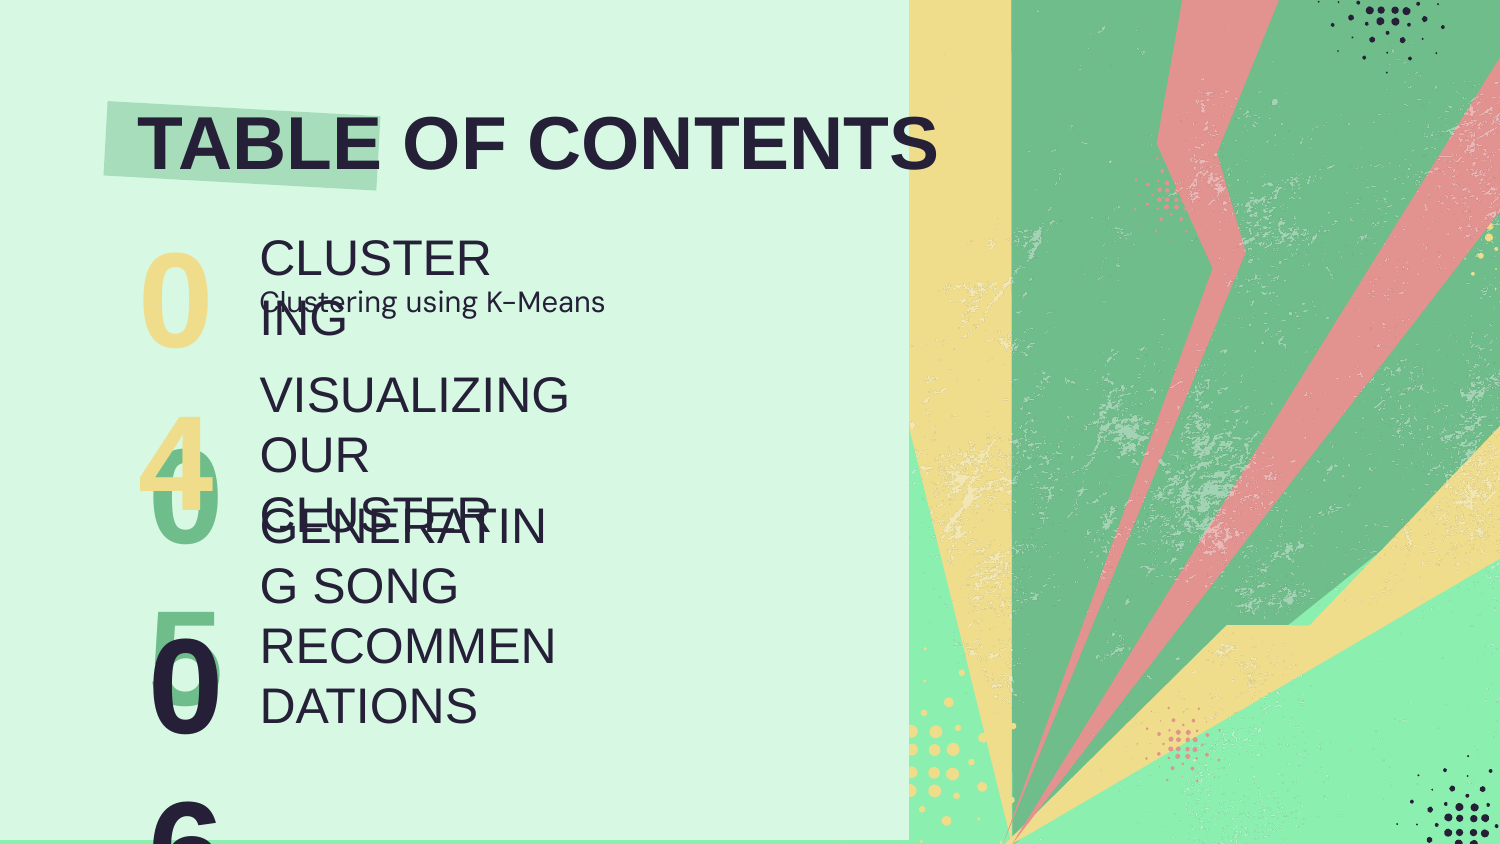

TABLE OF CONTENTS

# 04
CLUSTERING
Clustering using K-Means
05
VISUALIZING OUR CLUSTER
06
GENERATING SONG RECOMMENDATIONS